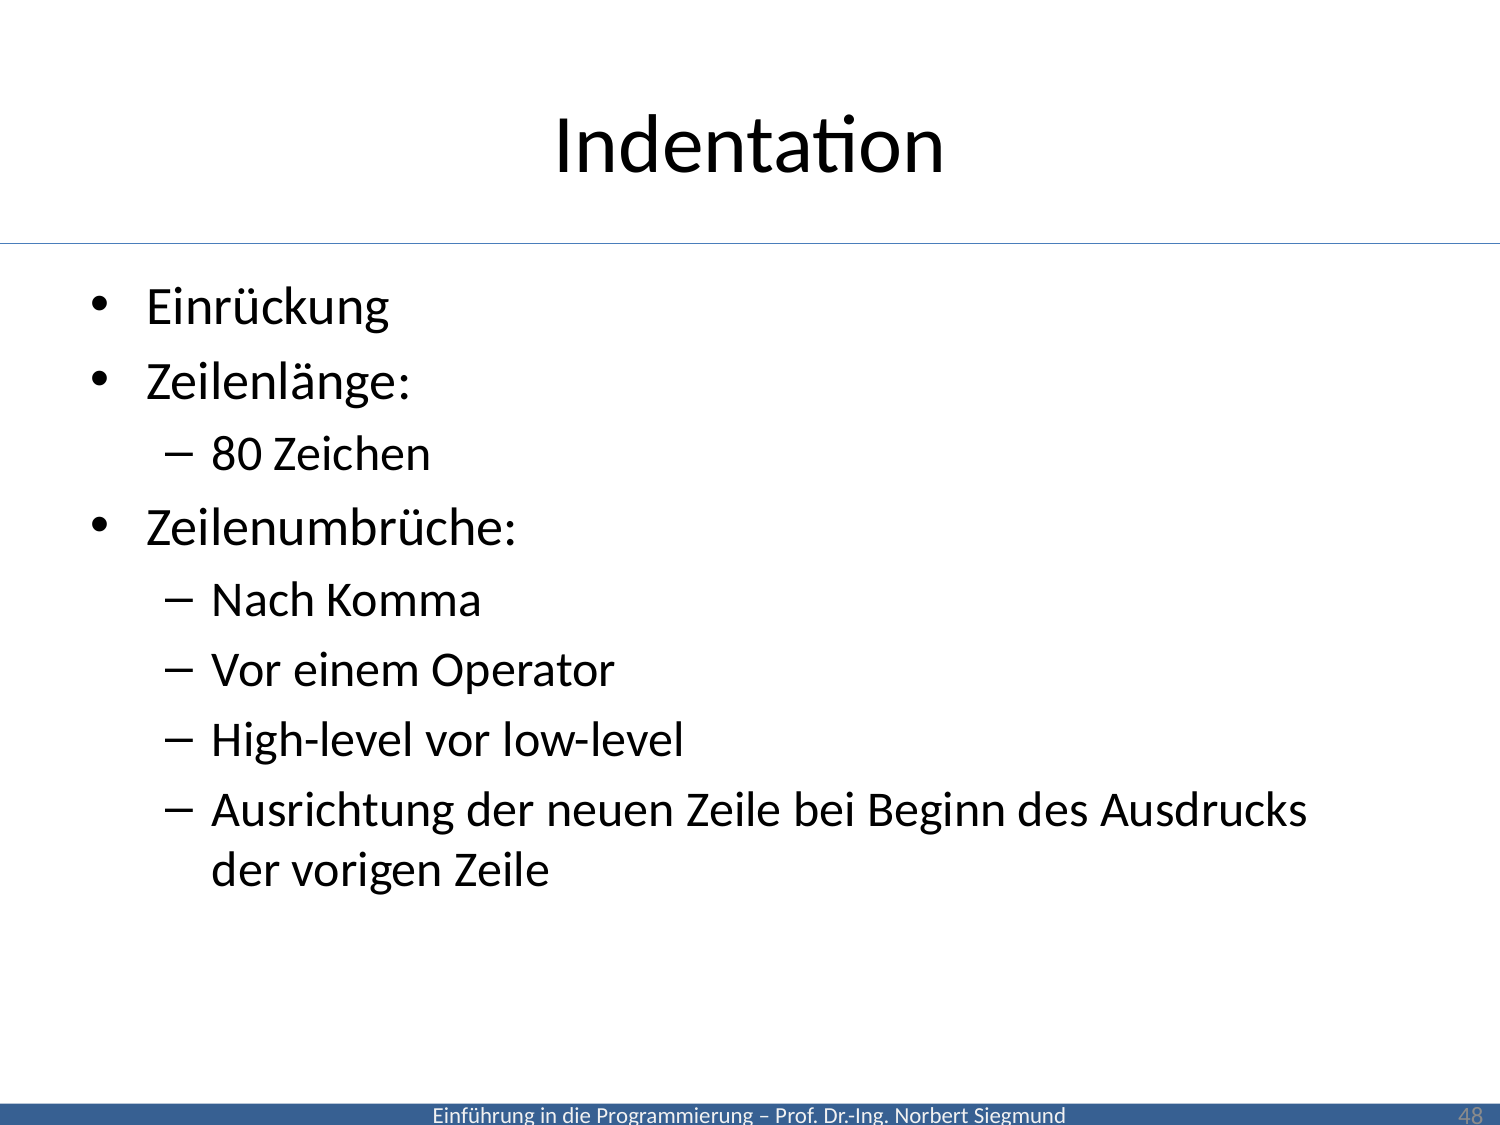

# Indentation
Einrückung
Zeilenlänge:
80 Zeichen
Zeilenumbrüche:
Nach Komma
Vor einem Operator
High-level vor low-level
Ausrichtung der neuen Zeile bei Beginn des Ausdrucks
der vorigen Zeile

48